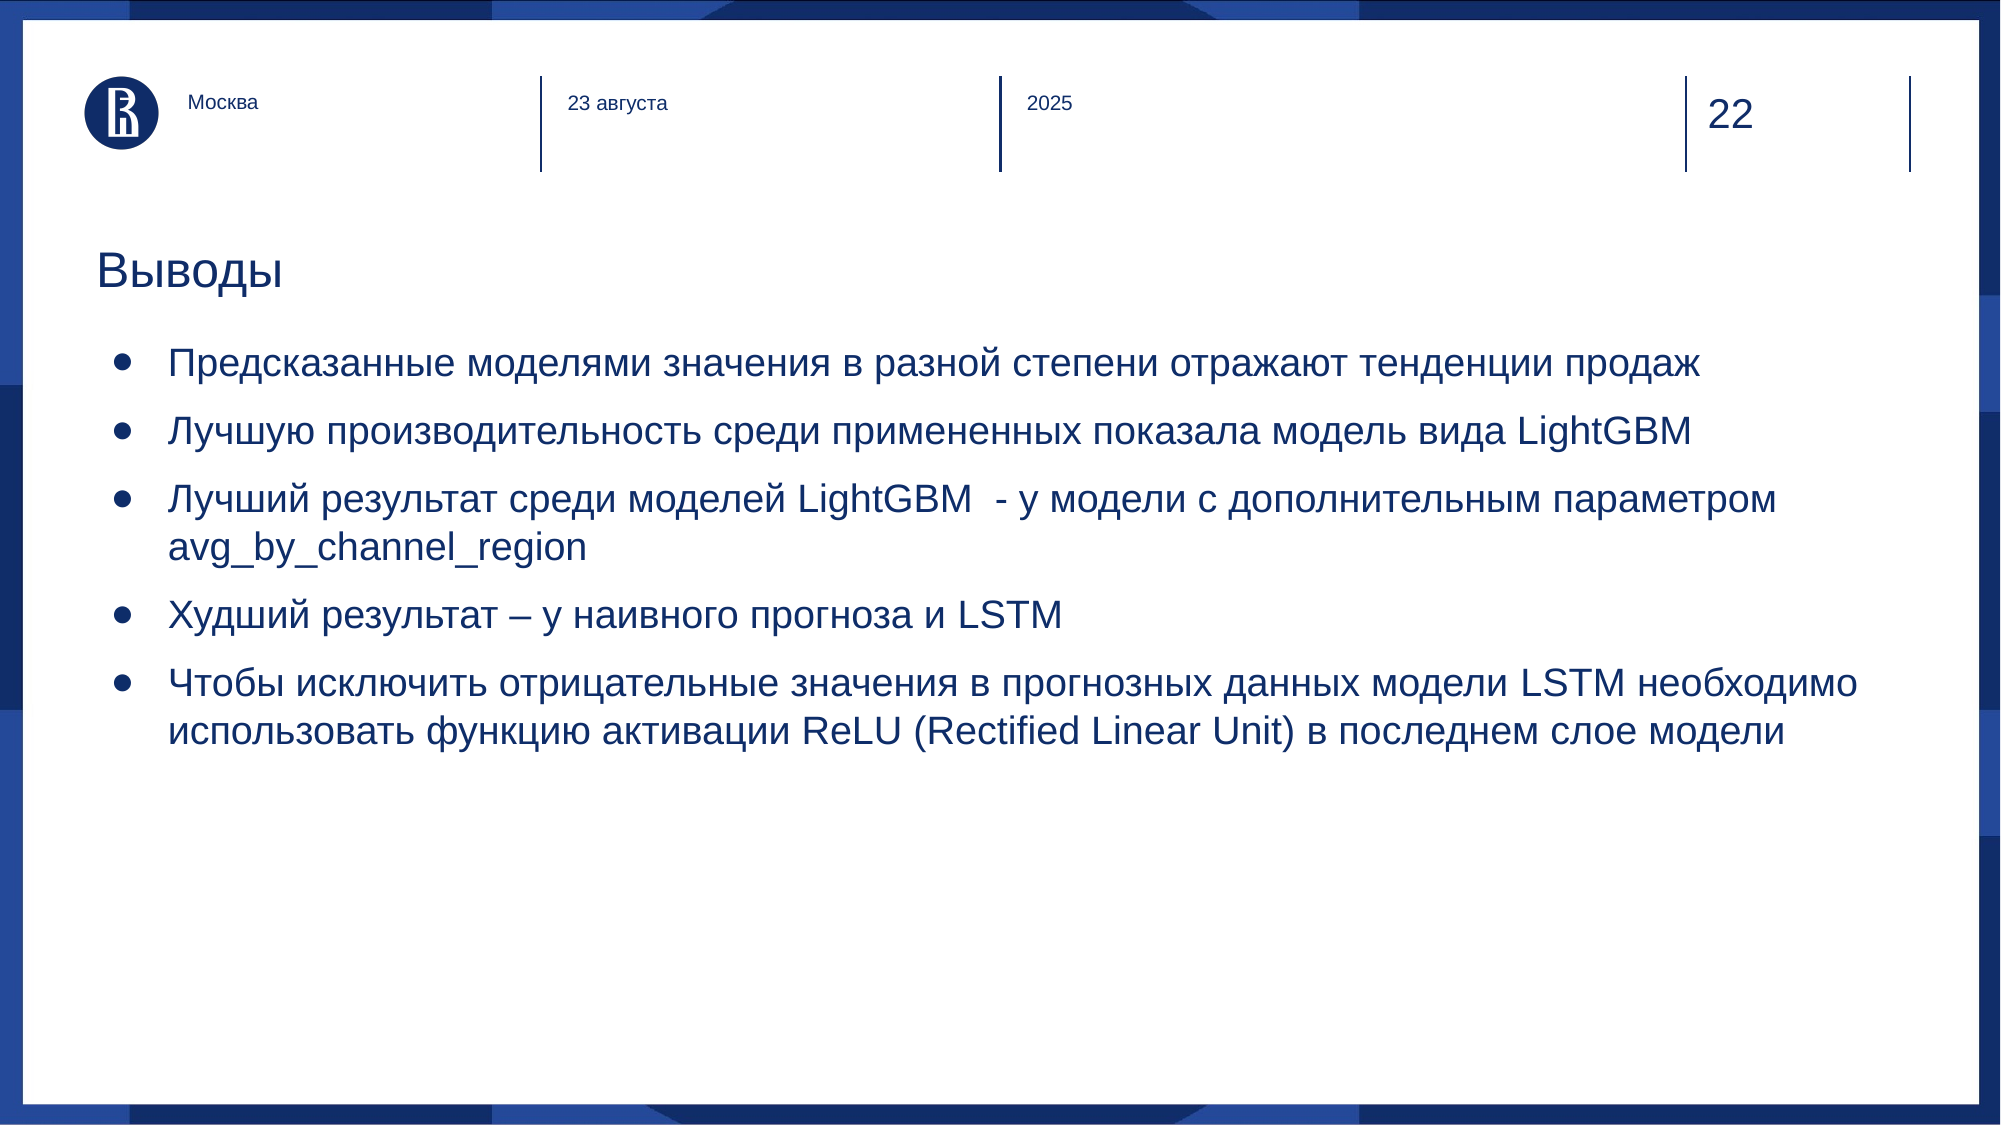

Москва
23 августа
2025
# Выводы
Предсказанные моделями значения в разной степени отражают тенденции продаж
Лучшую производительность среди примененных показала модель вида LightGBM
Лучший результат среди моделей LightGBM  - у модели с дополнительным параметром avg_by_channel_region
Худший результат – у наивного прогноза и LSTM
Чтобы исключить отрицательные значения в прогнозных данных модели LSTM необходимо использовать функцию активации ReLU (Rectified Linear Unit) в последнем слое модели